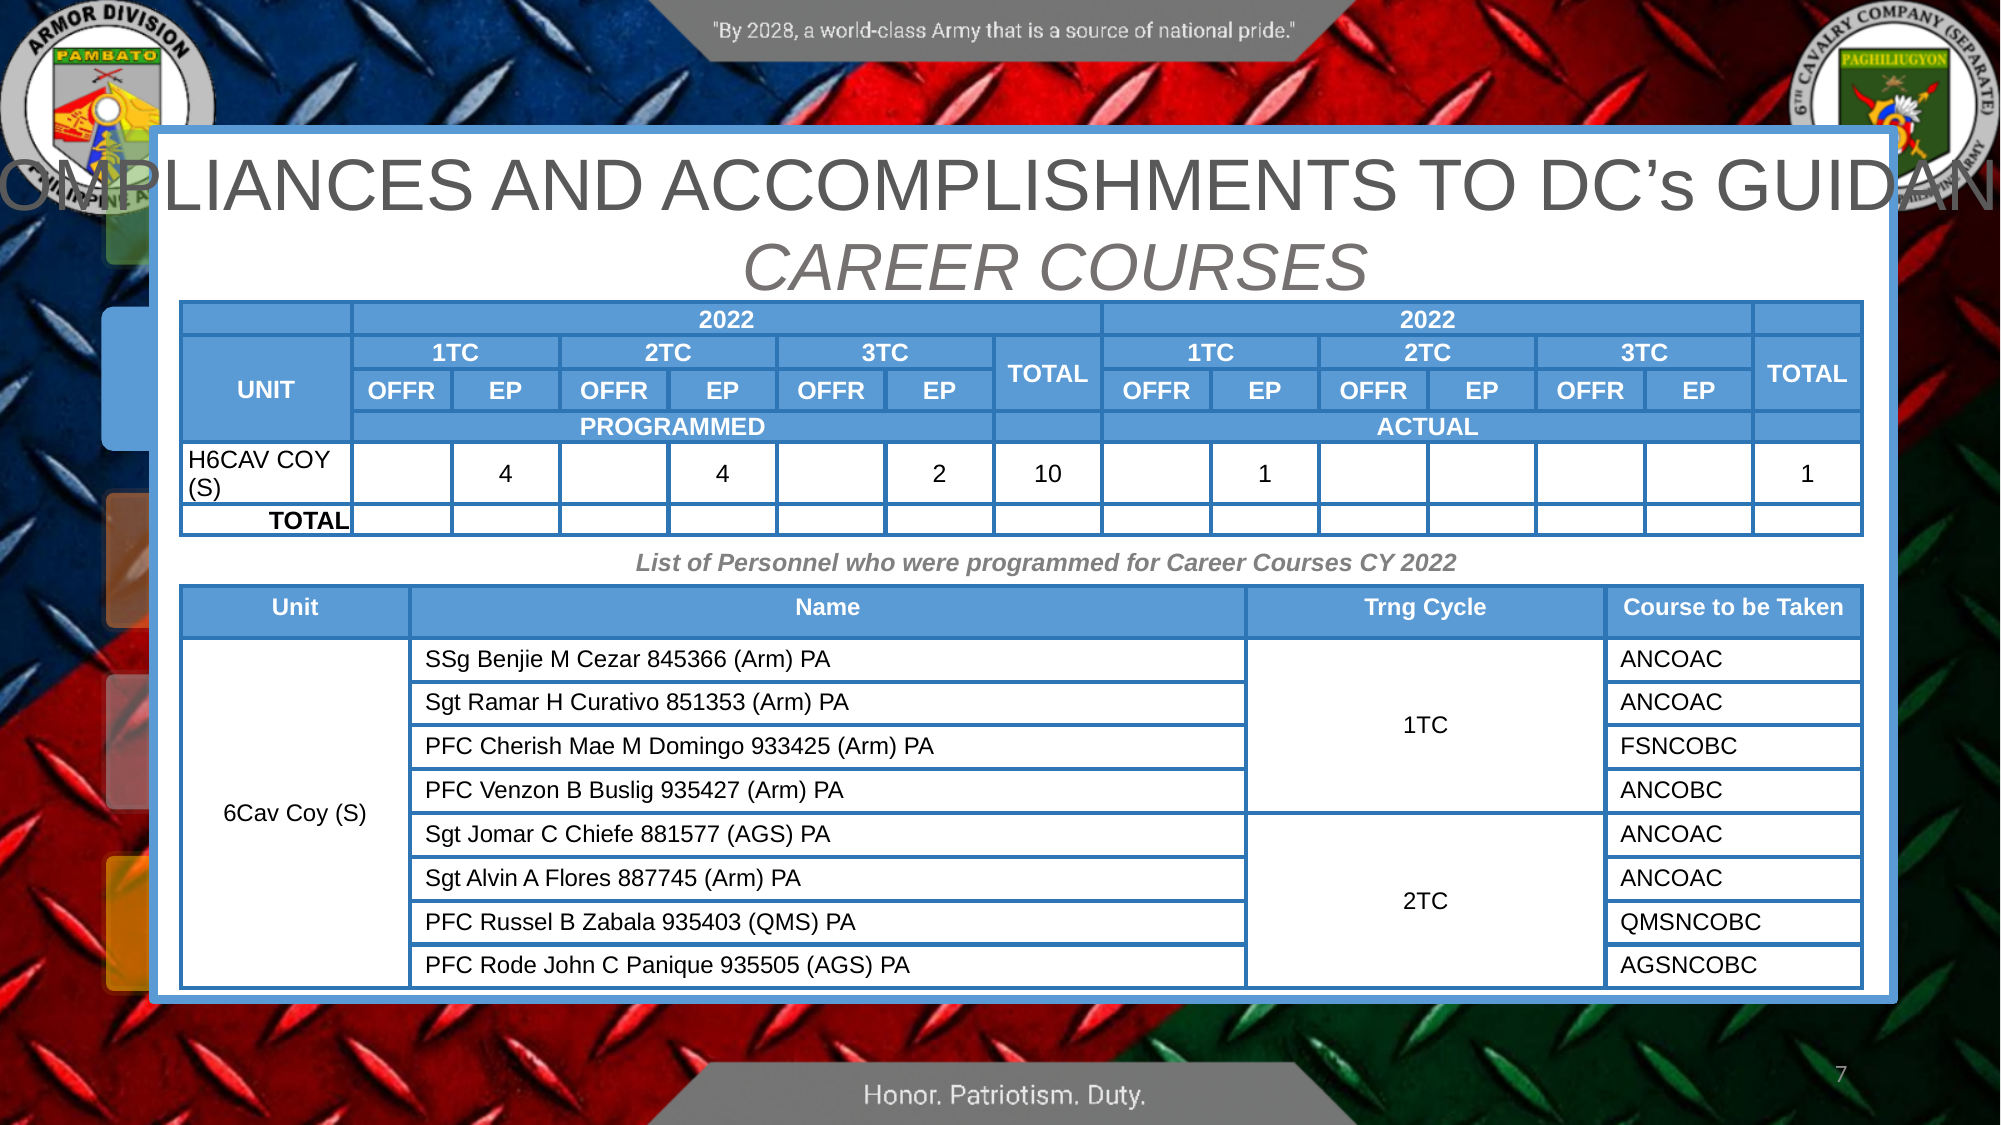

COMPLIANCES AND ACCOMPLISHMENTS TO DC’s GUIDANCE

CAREER COURSES
|  | 2022 |  |  |  |  |  |  | 2022 |  |  |  |  |  |  |
| --- | --- | --- | --- | --- | --- | --- | --- | --- | --- | --- | --- | --- | --- | --- |
| UNIT | 1TC |  | 2TC |  | 3TC |  | TOTAL | 1TC |  | 2TC |  | 3TC |  | TOTAL |
|  | OFFR | EP | OFFR | EP | OFFR | EP |  | OFFR | EP | OFFR | EP | OFFR | EP |  |
|  | PROGRAMMED |  |  |  |  |  |  | ACTUAL |  |  |  |  |  |  |
| H6CAV COY (S) |  | 4 |  | 4 |  | 2 | 10 |  | 1 |  |  |  |  | 1 |
| TOTAL |  |  |  |  |  |  |  |  |  |  |  |  |  |  |

List of Personnel who were programmed for Career Courses CY 2022
| Unit | Name | Trng Cycle | Course to be Taken |
| --- | --- | --- | --- |
| 6Cav Coy (S) | SSg Benjie M Cezar 845366 (Arm) PA | 1TC | ANCOAC |
|  | Sgt Ramar H Curativo 851353 (Arm) PA |  | ANCOAC |
|  | PFC Cherish Mae M Domingo 933425 (Arm) PA |  | FSNCOBC |
|  | PFC Venzon B Buslig 935427 (Arm) PA |  | ANCOBC |
|  | Sgt Jomar C Chiefe 881577 (AGS) PA | 2TC | ANCOAC |
|  | Sgt Alvin A Flores 887745 (Arm) PA |  | ANCOAC |
|  | PFC Russel B Zabala 935403 (QMS) PA |  | QMSNCOBC |
|  | PFC Rode John C Panique 935505 (AGS) PA |  | AGSNCOBC |

7